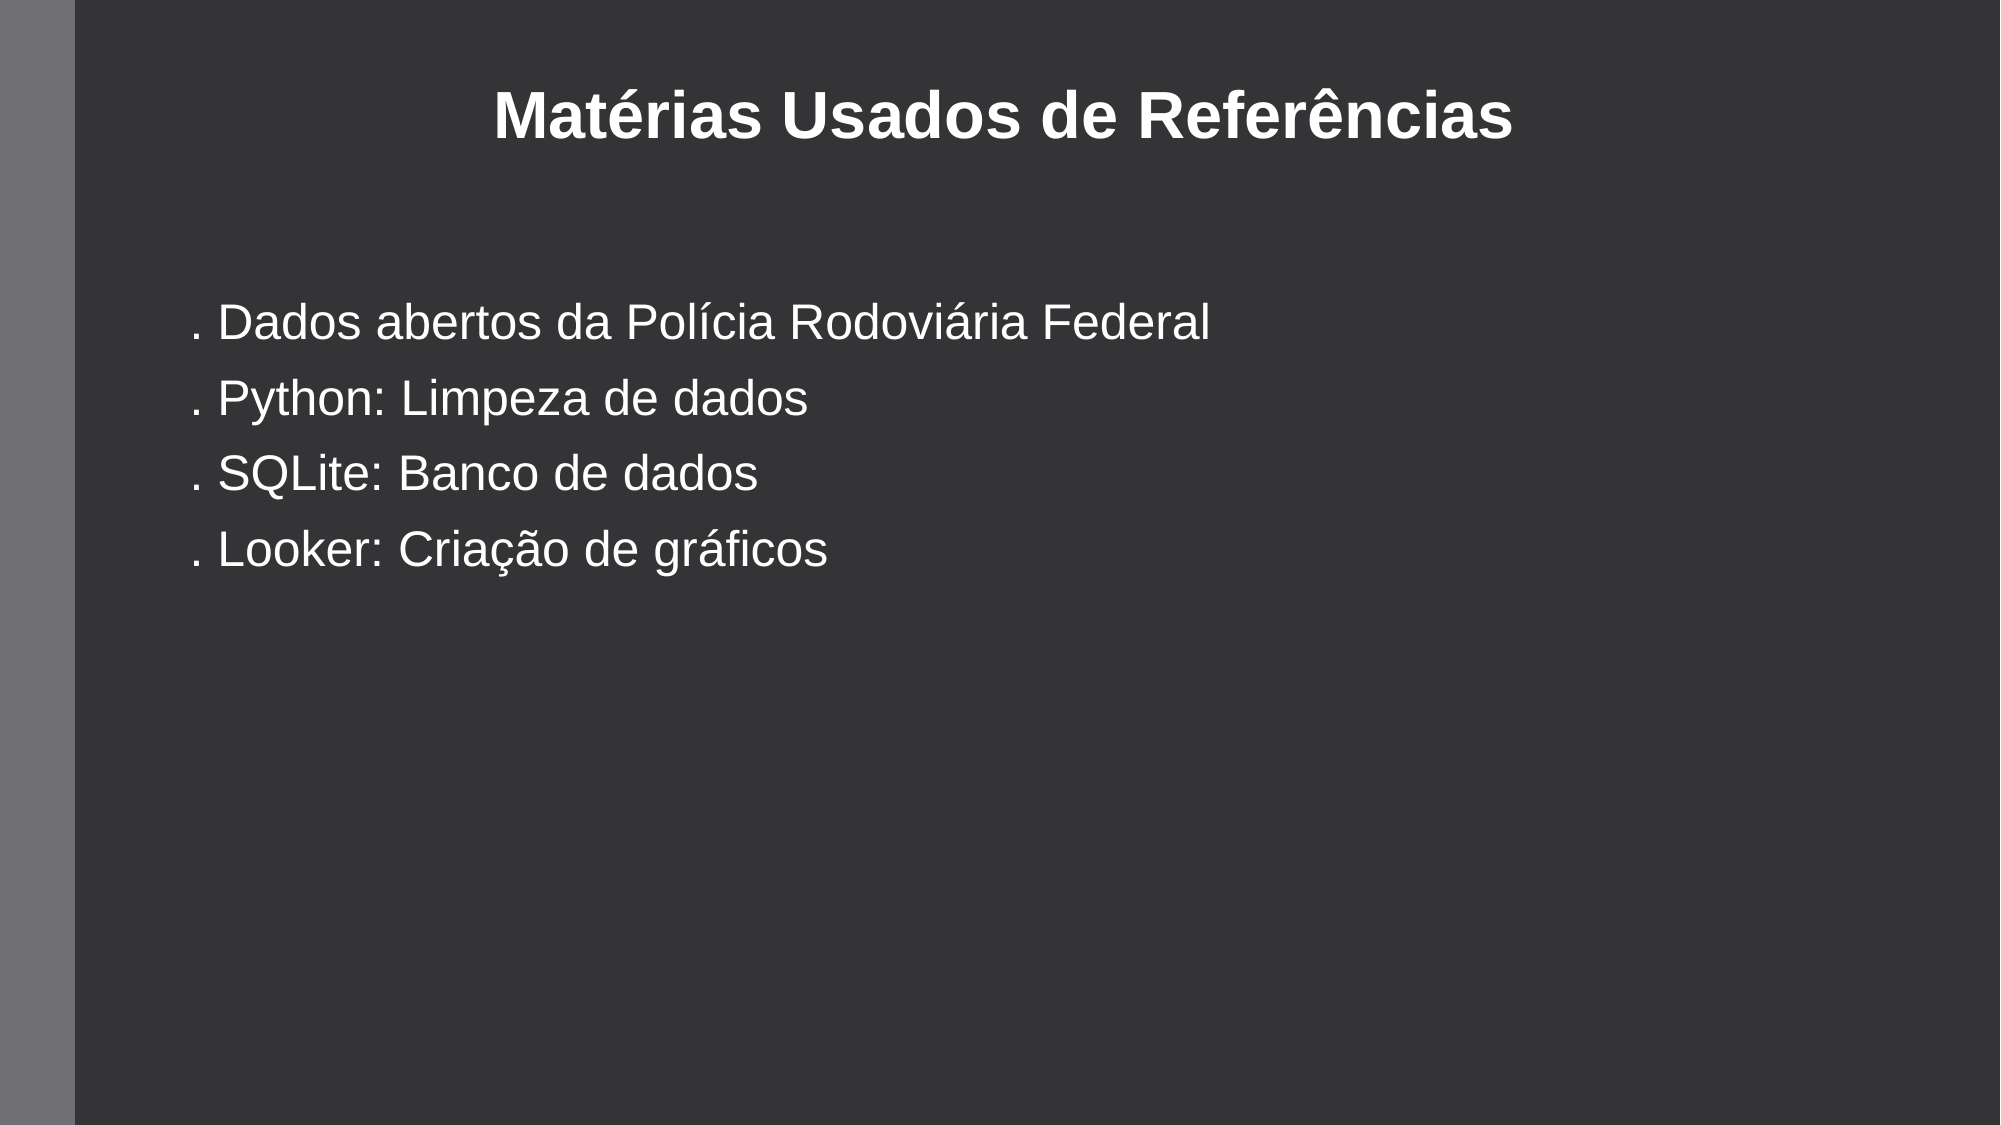

Matérias Usados de Referências
. Dados abertos da Polícia Rodoviária Federal
. Python: Limpeza de dados
. SQLite: Banco de dados
. Looker: Criação de gráficos